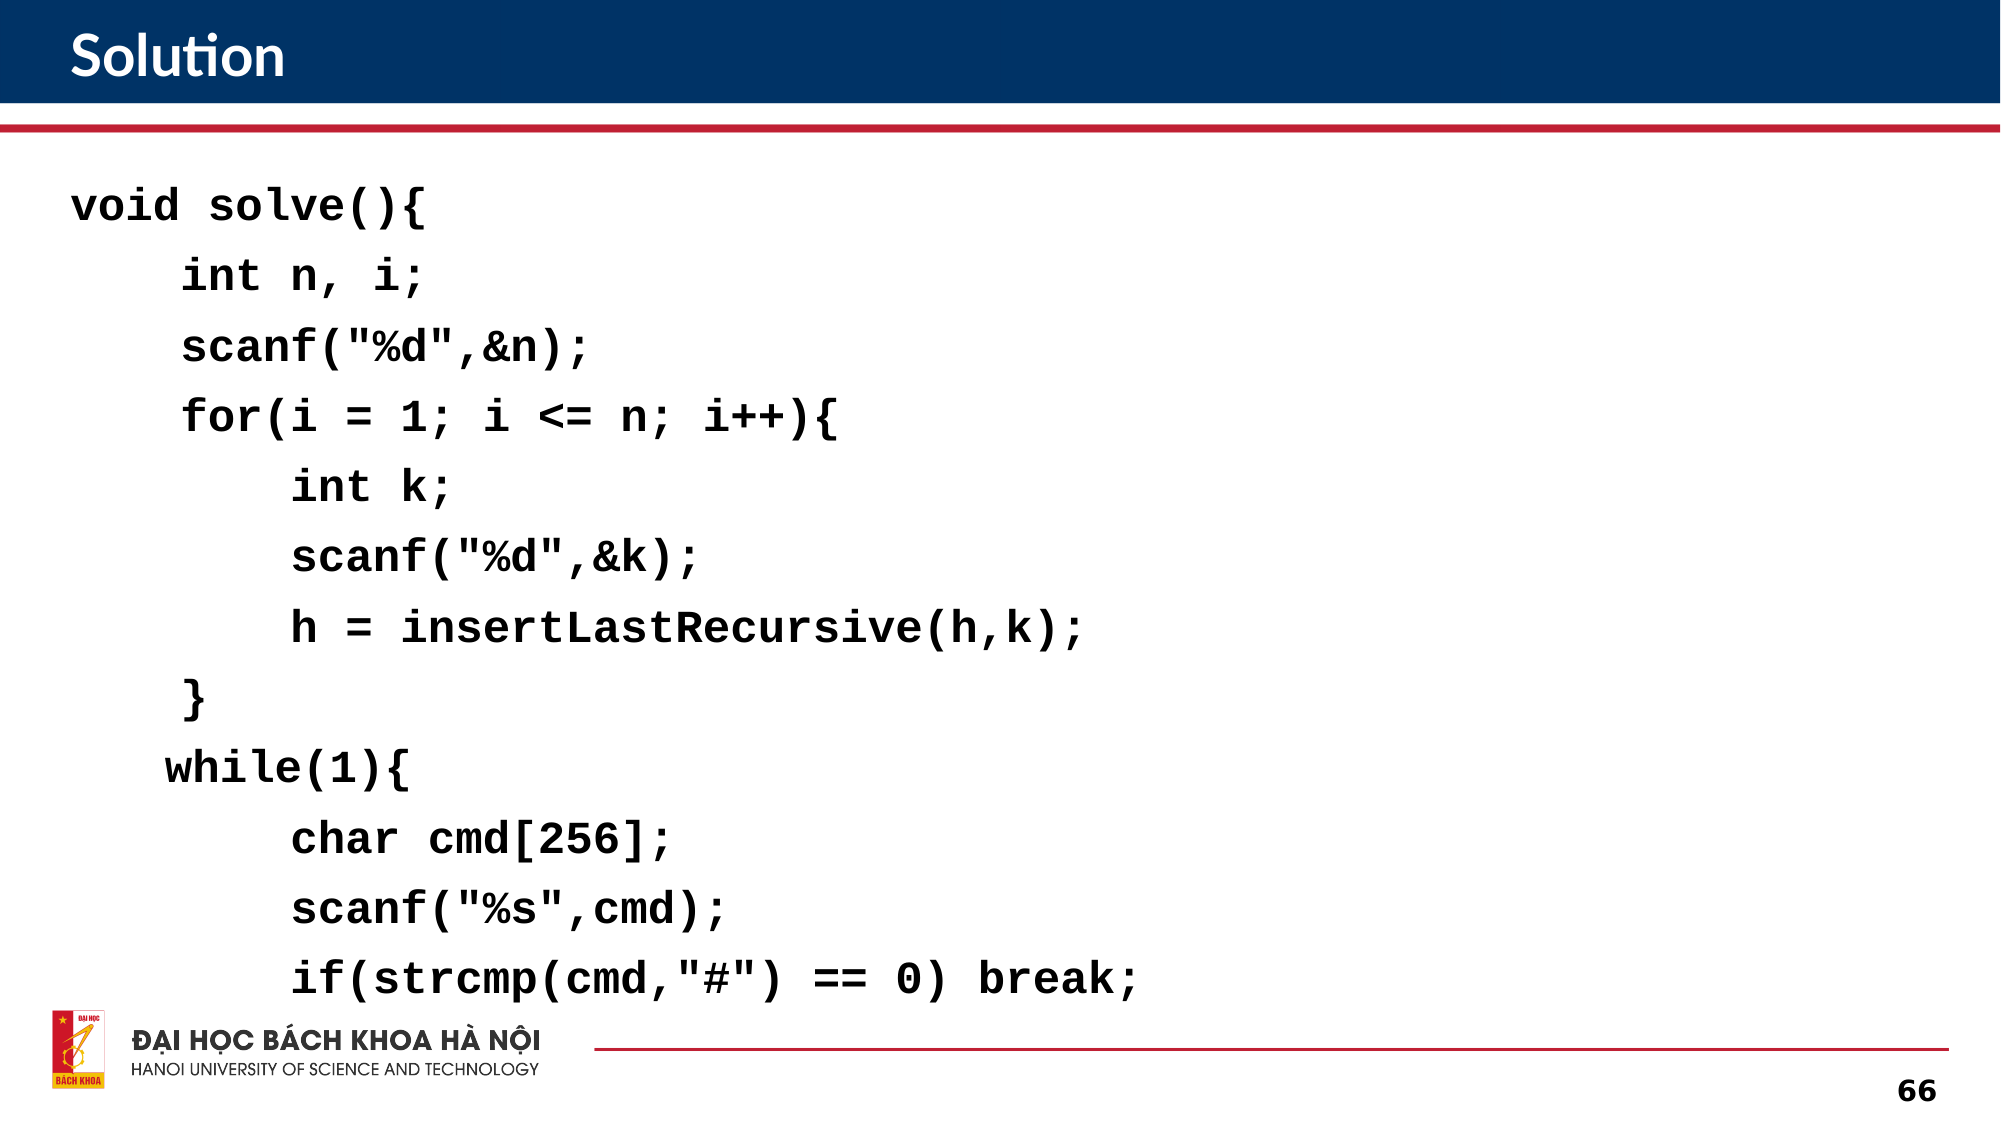

# Solution
void solve(){
    int n, i;
    scanf("%d",&n);
    for(i = 1; i <= n; i++){
        int k;
        scanf("%d",&k);
        h = insertLastRecursive(h,k);
    }
 while(1){
        char cmd[256];
        scanf("%s",cmd);
        if(strcmp(cmd,"#") == 0) break;

66